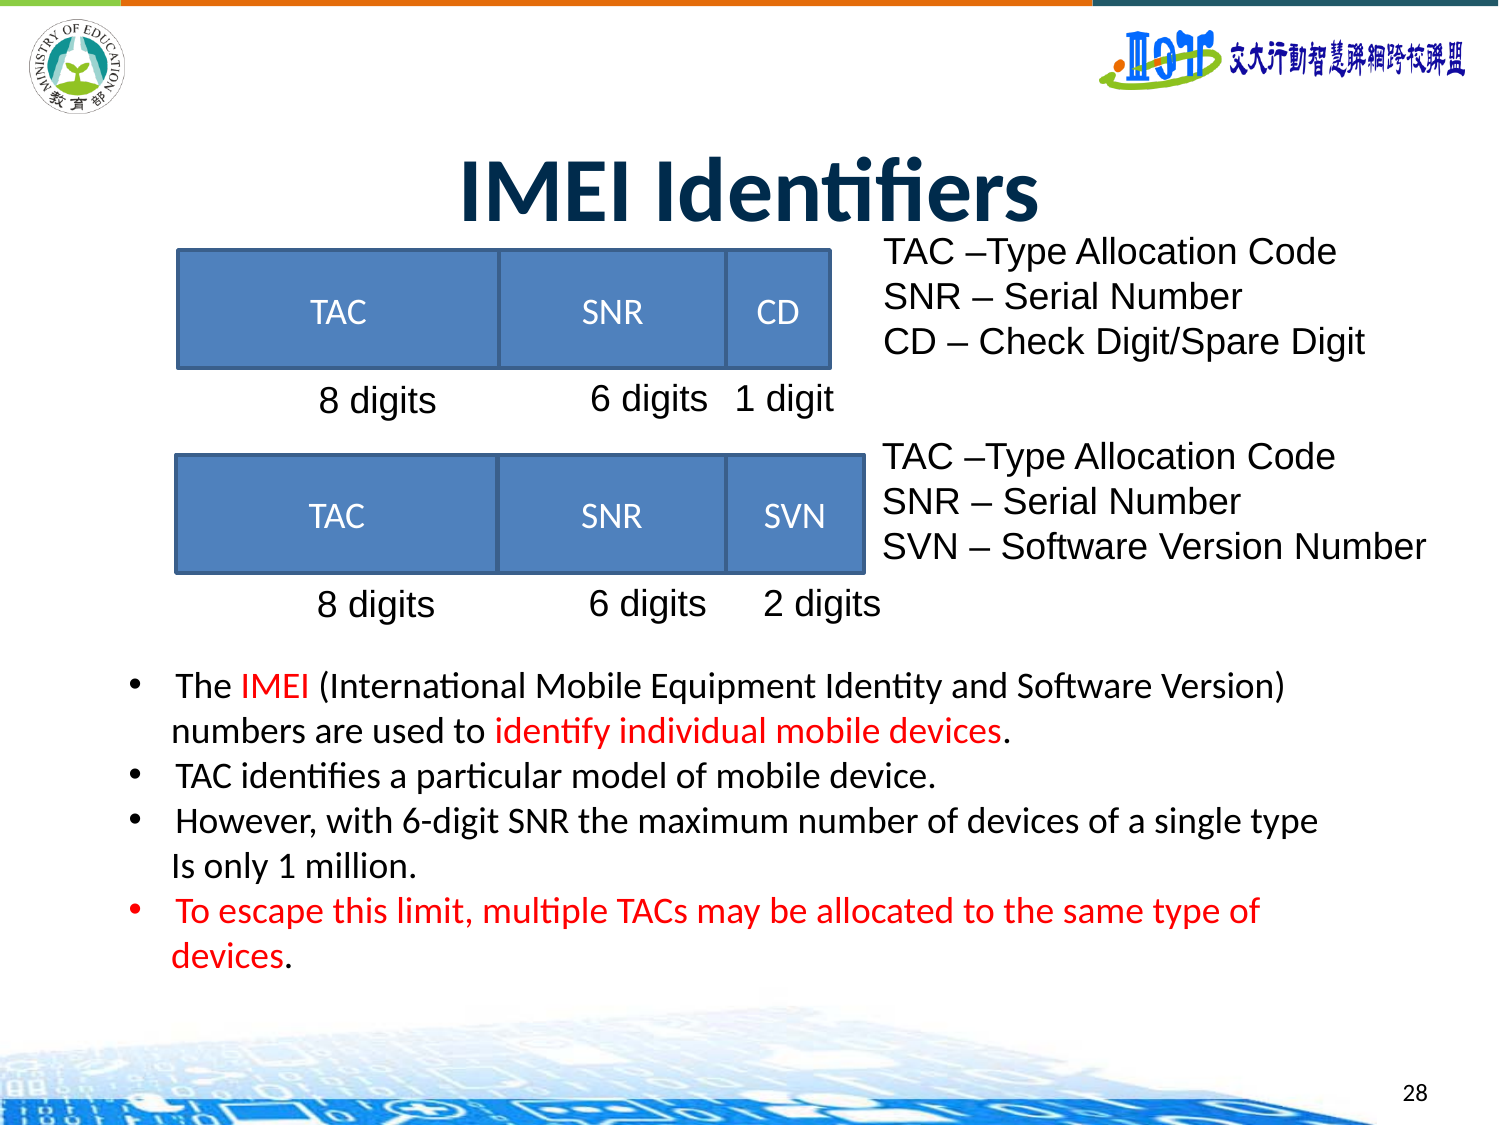

# IMEI Identifiers
TAC –Type Allocation Code
SNR – Serial Number
CD – Check Digit/Spare Digit
TAC
SNR
CD
6 digits
1 digit
8 digits
TAC –Type Allocation Code
SNR – Serial Number
SVN – Software Version Number
TAC
SNR
SVN
6 digits
2 digits
8 digits
The IMEI (International Mobile Equipment Identity and Software Version)
     numbers are used to identify individual mobile devices.
TAC identifies a particular model of mobile device.
However, with 6-digit SNR the maximum number of devices of a single type
     Is only 1 million.
To escape this limit, multiple TACs may be allocated to the same type of
     devices.

28